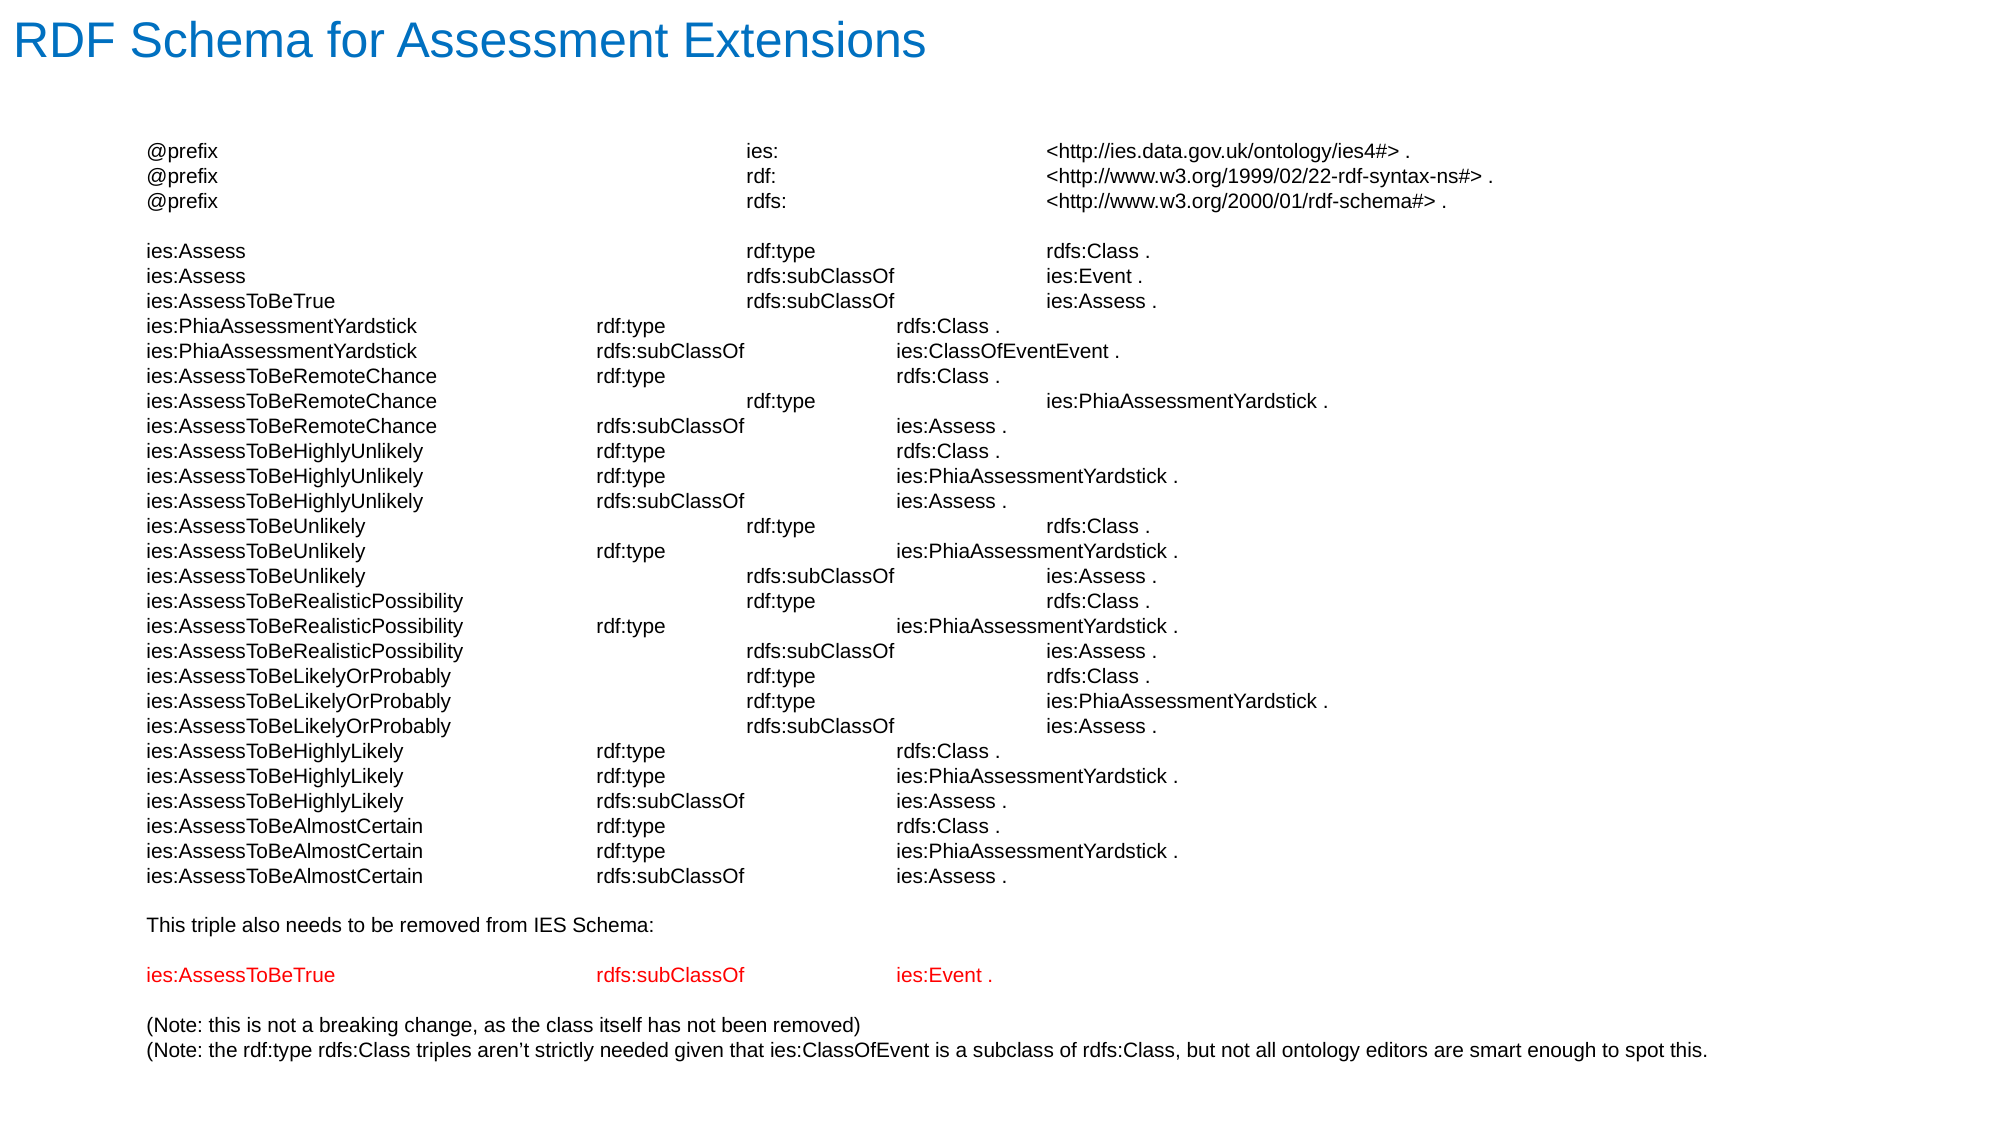

RDF Schema for Assessment Extensions
@prefix 				ies: 		<http://ies.data.gov.uk/ontology/ies4#> .
@prefix 				rdf: 		<http://www.w3.org/1999/02/22-rdf-syntax-ns#> .
@prefix 				rdfs: 		<http://www.w3.org/2000/01/rdf-schema#> .

ies:Assess	 			rdf:type 		rdfs:Class .
ies:Assess	 			rdfs:subClassOf 	ies:Event .
ies:AssessToBeTrue			rdfs:subClassOf 	ies:Assess .
ies:PhiaAssessmentYardstick 		rdf:type 		rdfs:Class .
ies:PhiaAssessmentYardstick 		rdfs:subClassOf 	ies:ClassOfEventEvent .
ies:AssessToBeRemoteChance		rdf:type 		rdfs:Class .
ies:AssessToBeRemoteChance  		rdf:type 		ies:PhiaAssessmentYardstick .
ies:AssessToBeRemoteChance 		rdfs:subClassOf 	ies:Assess .
ies:AssessToBeHighlyUnlikely		rdf:type 		rdfs:Class .
ies:AssessToBeHighlyUnlikely  		rdf:type 		ies:PhiaAssessmentYardstick .
ies:AssessToBeHighlyUnlikely 		rdfs:subClassOf 	ies:Assess .
ies:AssessToBeUnlikely			rdf:type 		rdfs:Class .
ies:AssessToBeUnlikely  		rdf:type 		ies:PhiaAssessmentYardstick .
ies:AssessToBeUnlikely 			rdfs:subClassOf 	ies:Assess .
ies:AssessToBeRealisticPossibility		rdf:type 		rdfs:Class .
ies:AssessToBeRealisticPossibility  	rdf:type 		ies:PhiaAssessmentYardstick .
ies:AssessToBeRealisticPossibility 		rdfs:subClassOf 	ies:Assess .
ies:AssessToBeLikelyOrProbably		rdf:type 		rdfs:Class .
ies:AssessToBeLikelyOrProbably  		rdf:type 		ies:PhiaAssessmentYardstick .
ies:AssessToBeLikelyOrProbably 		rdfs:subClassOf 	ies:Assess .
ies:AssessToBeHighlyLikely		rdf:type 		rdfs:Class .
ies:AssessToBeHighlyLikely  		rdf:type 		ies:PhiaAssessmentYardstick .
ies:AssessToBeHighlyLikely 		rdfs:subClassOf 	ies:Assess .
ies:AssessToBeAlmostCertain		rdf:type 		rdfs:Class .
ies:AssessToBeAlmostCertain  		rdf:type 		ies:PhiaAssessmentYardstick .
ies:AssessToBeAlmostCertain 		rdfs:subClassOf 	ies:Assess .

This triple also needs to be removed from IES Schema:

ies:AssessToBeTrue		rdfs:subClassOf 	ies:Event .

(Note: this is not a breaking change, as the class itself has not been removed)
(Note: the rdf:type rdfs:Class triples aren’t strictly needed given that ies:ClassOfEvent is a subclass of rdfs:Class, but not all ontology editors are smart enough to spot this.